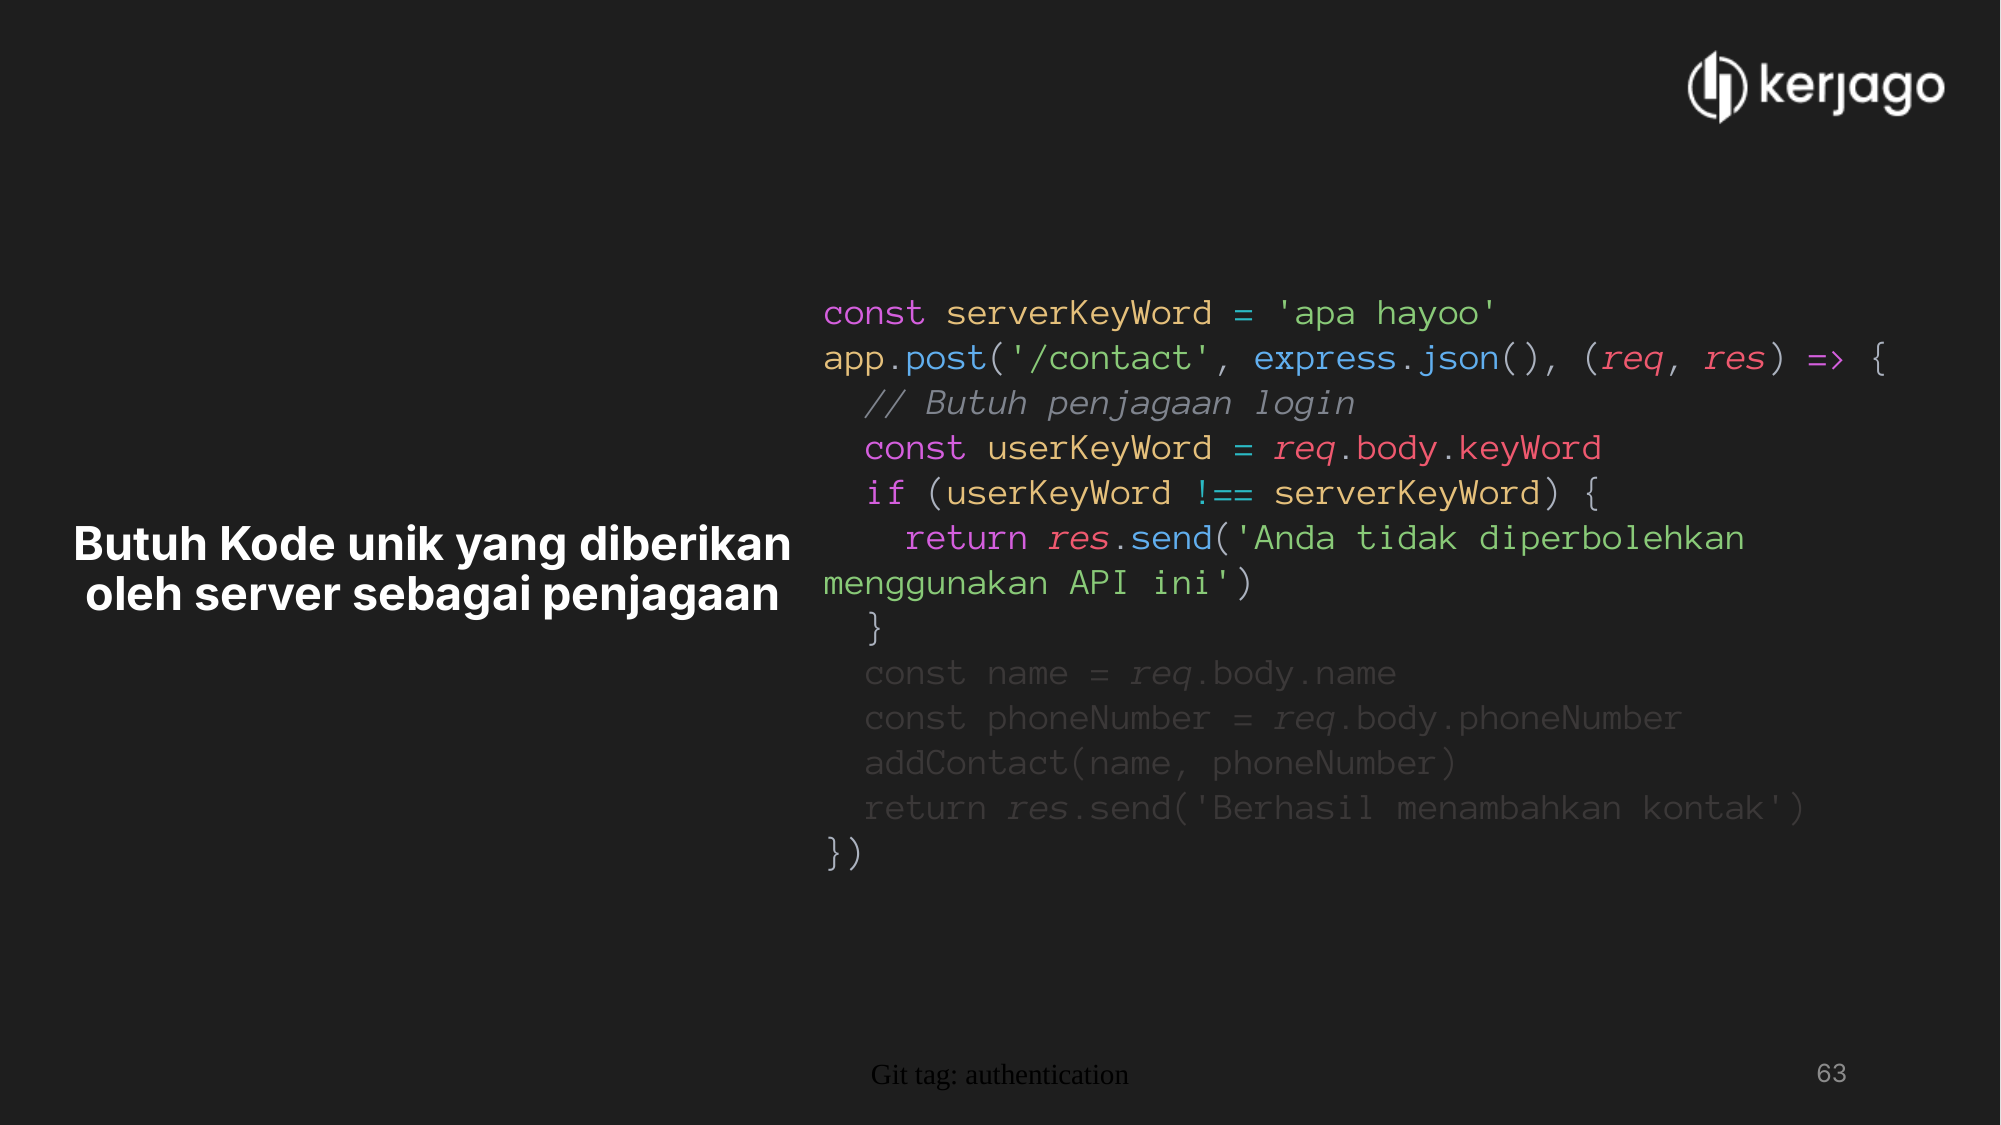

const serverKeyWord = 'apa hayoo'
app.post('/contact', express.json(), (req, res) => {
  // Butuh penjagaan login
  const userKeyWord = req.body.keyWord
  if (userKeyWord !== serverKeyWord) {
    return res.send('Anda tidak diperbolehkan menggunakan API ini')
  }
  const name = req.body.name
  const phoneNumber = req.body.phoneNumber
  addContact(name, phoneNumber)
  return res.send('Berhasil menambahkan kontak')
})

Butuh Kode unik yang diberikan oleh server sebagai penjagaan
Git tag: authentication
63